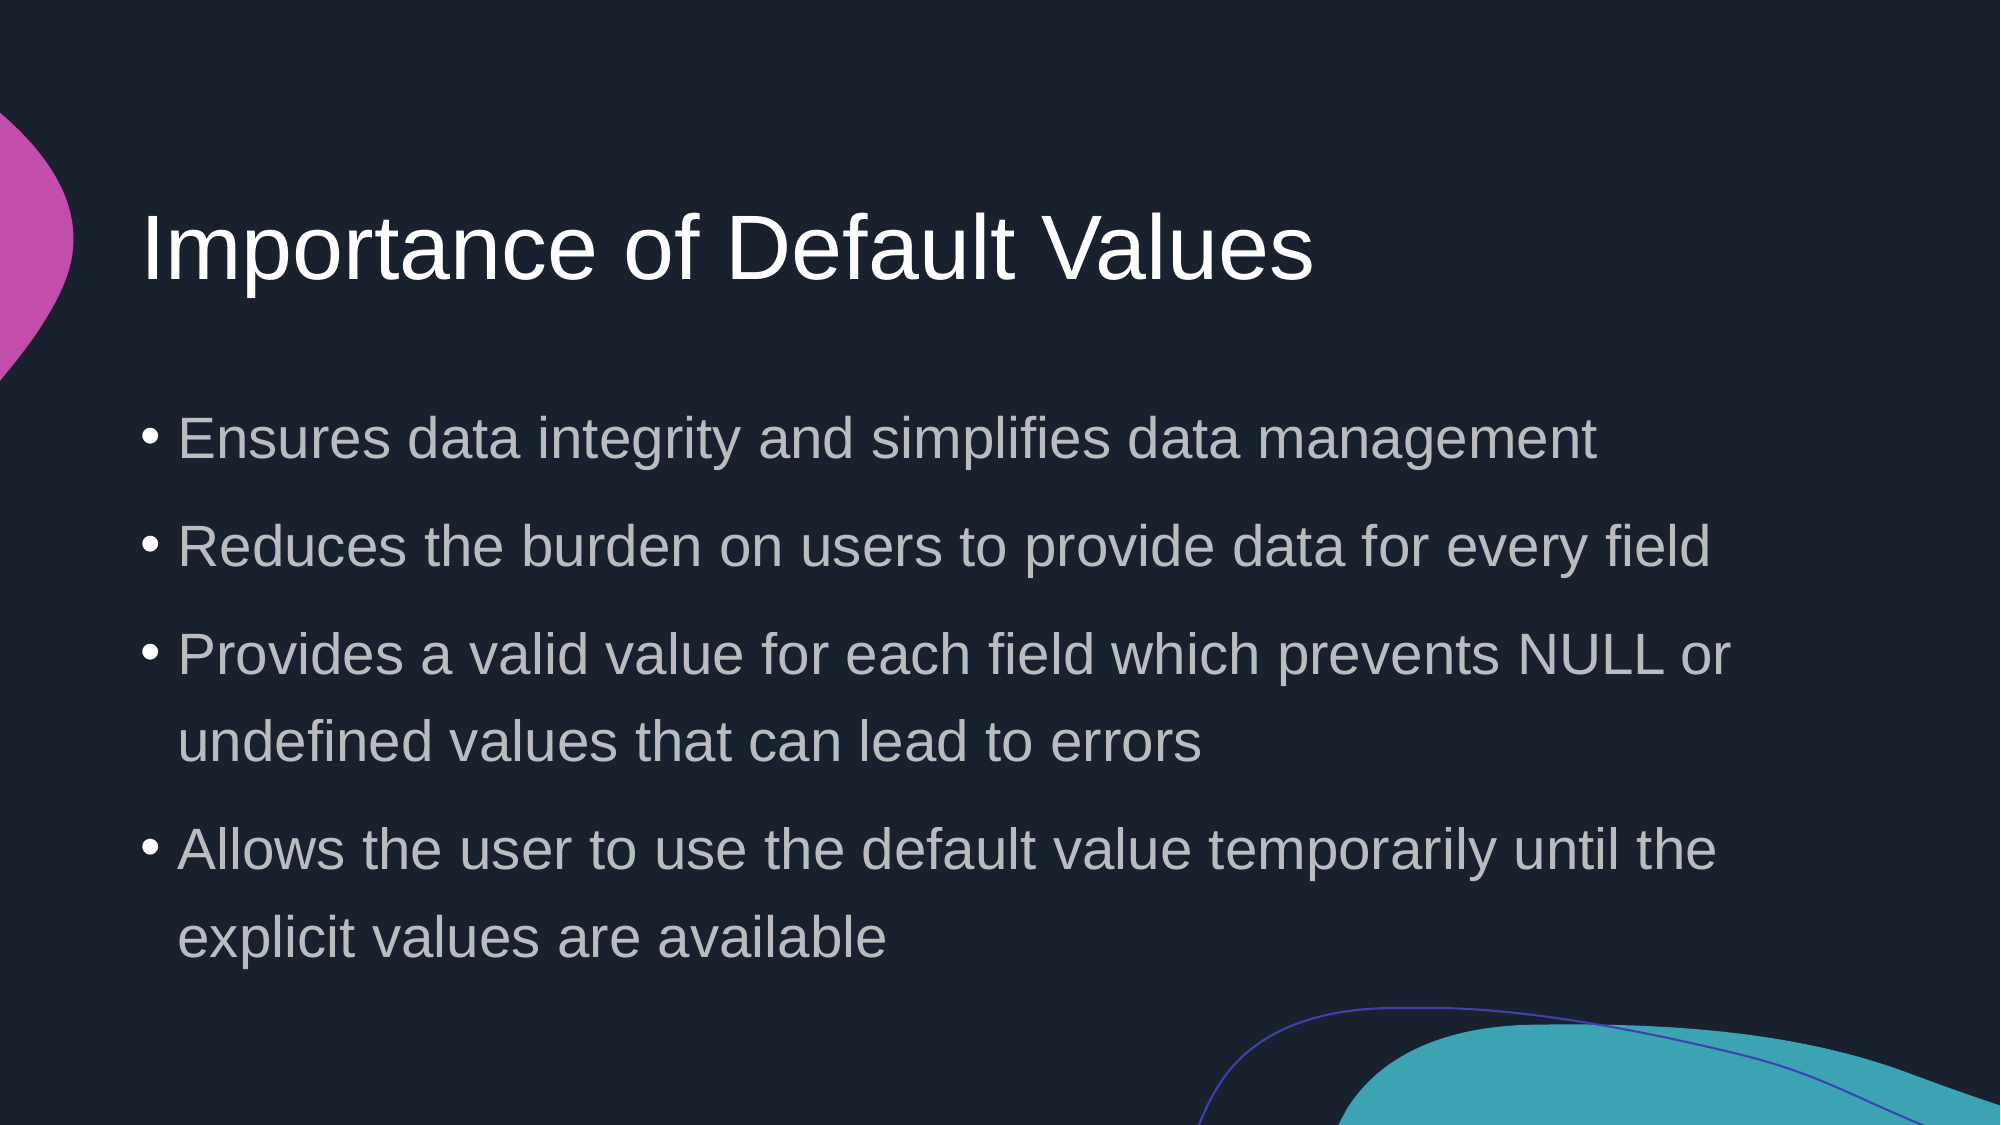

# Importance of Default Values
Ensures data integrity and simplifies data management
Reduces the burden on users to provide data for every field
Provides a valid value for each field which prevents NULL or undefined values that can lead to errors
Allows the user to use the default value temporarily until the explicit values are available